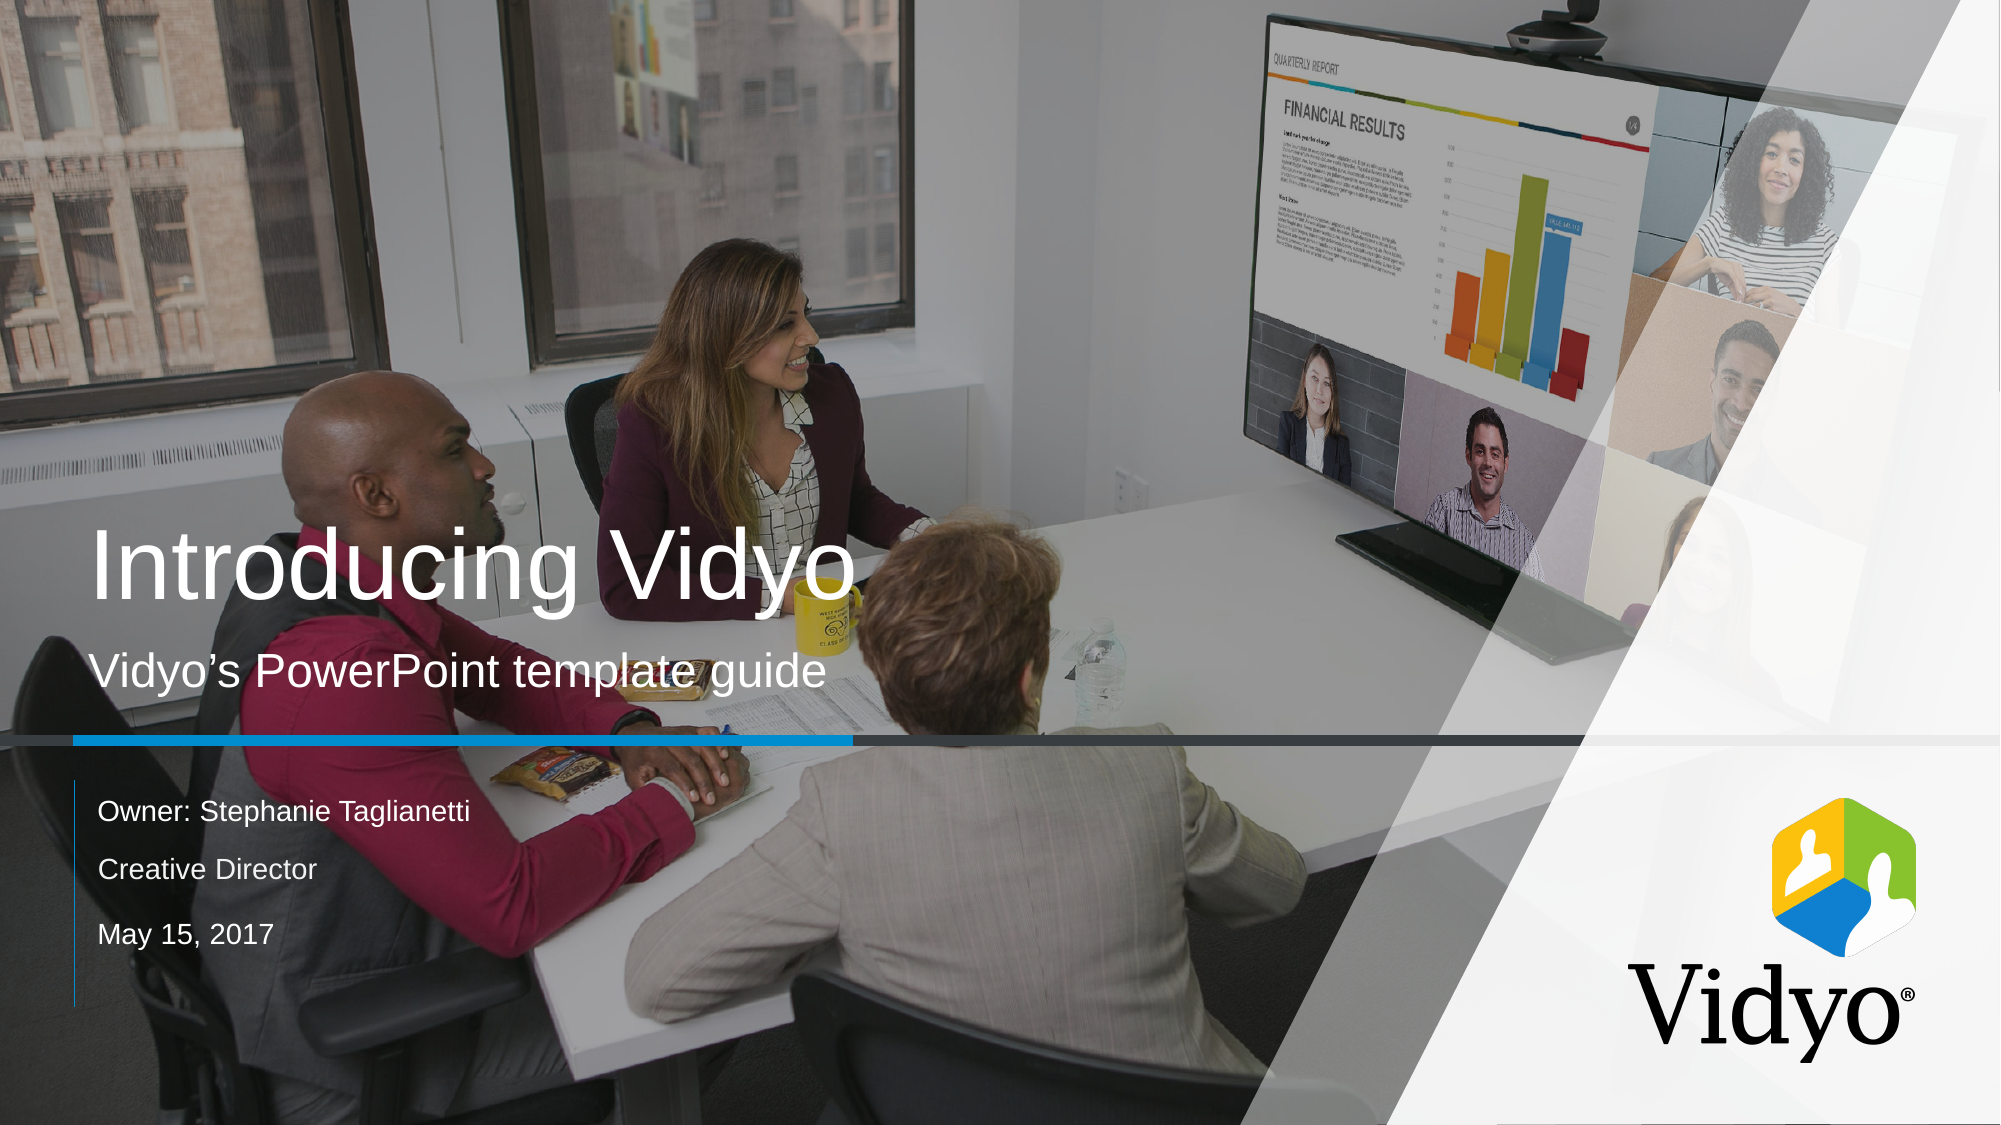

Introducing Vidyo
Vidyo’s PowerPoint template guide
Owner: Stephanie Taglianetti
Creative Director
May 15, 2017